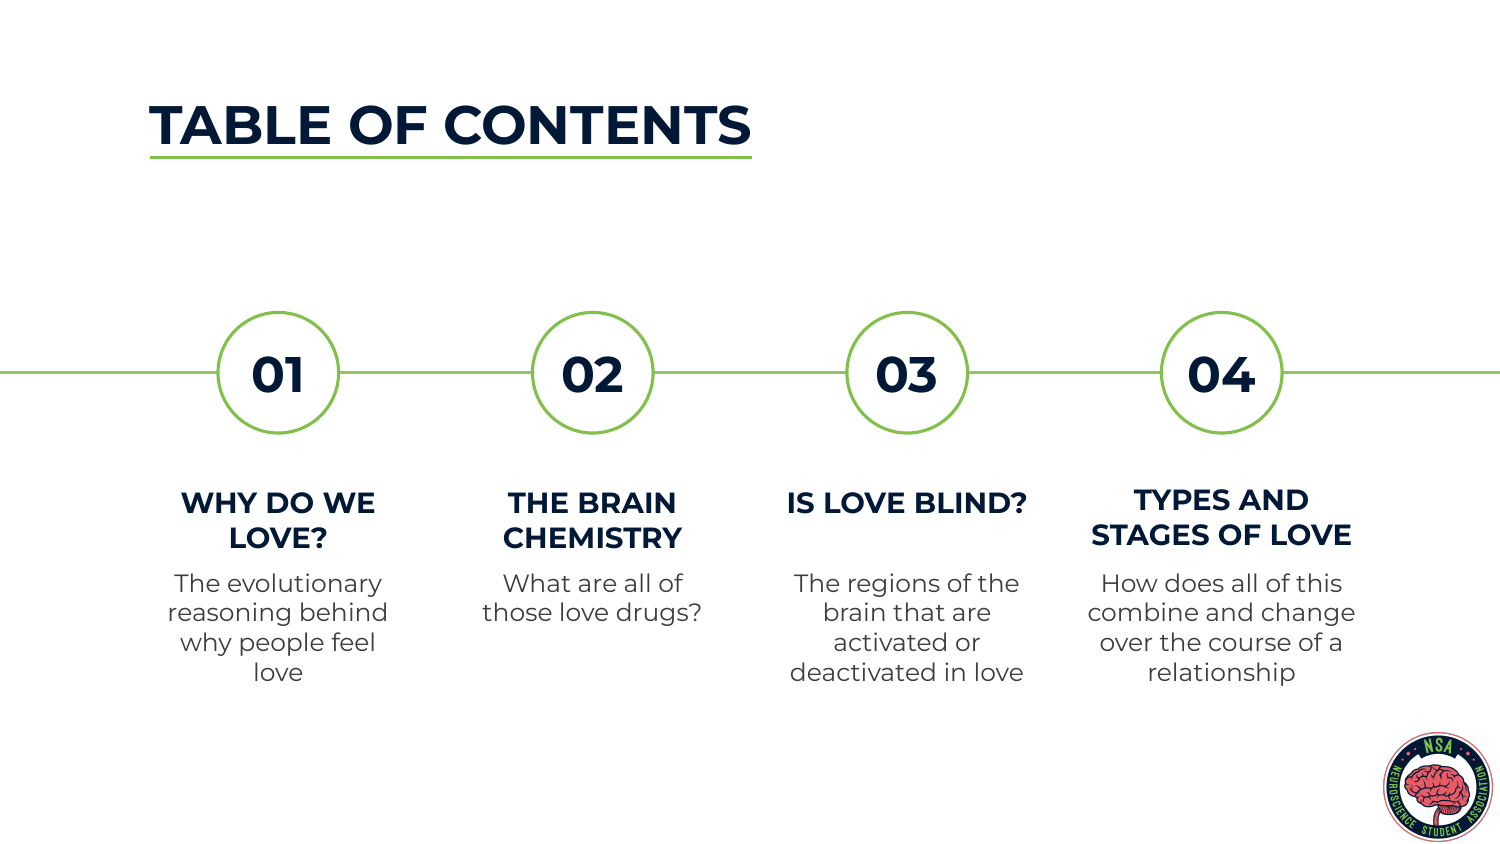

# TABLE OF CONTENTS

01
02
03
04
TYPES AND STAGES OF LOVE
WHY DO WE LOVE?
THE BRAIN
CHEMISTRY
IS LOVE BLIND?
The evolutionary reasoning behind why people feel love
What are all of those love drugs?
The regions of the brain that are activated or deactivated in love
How does all of this combine and change over the course of a relationship